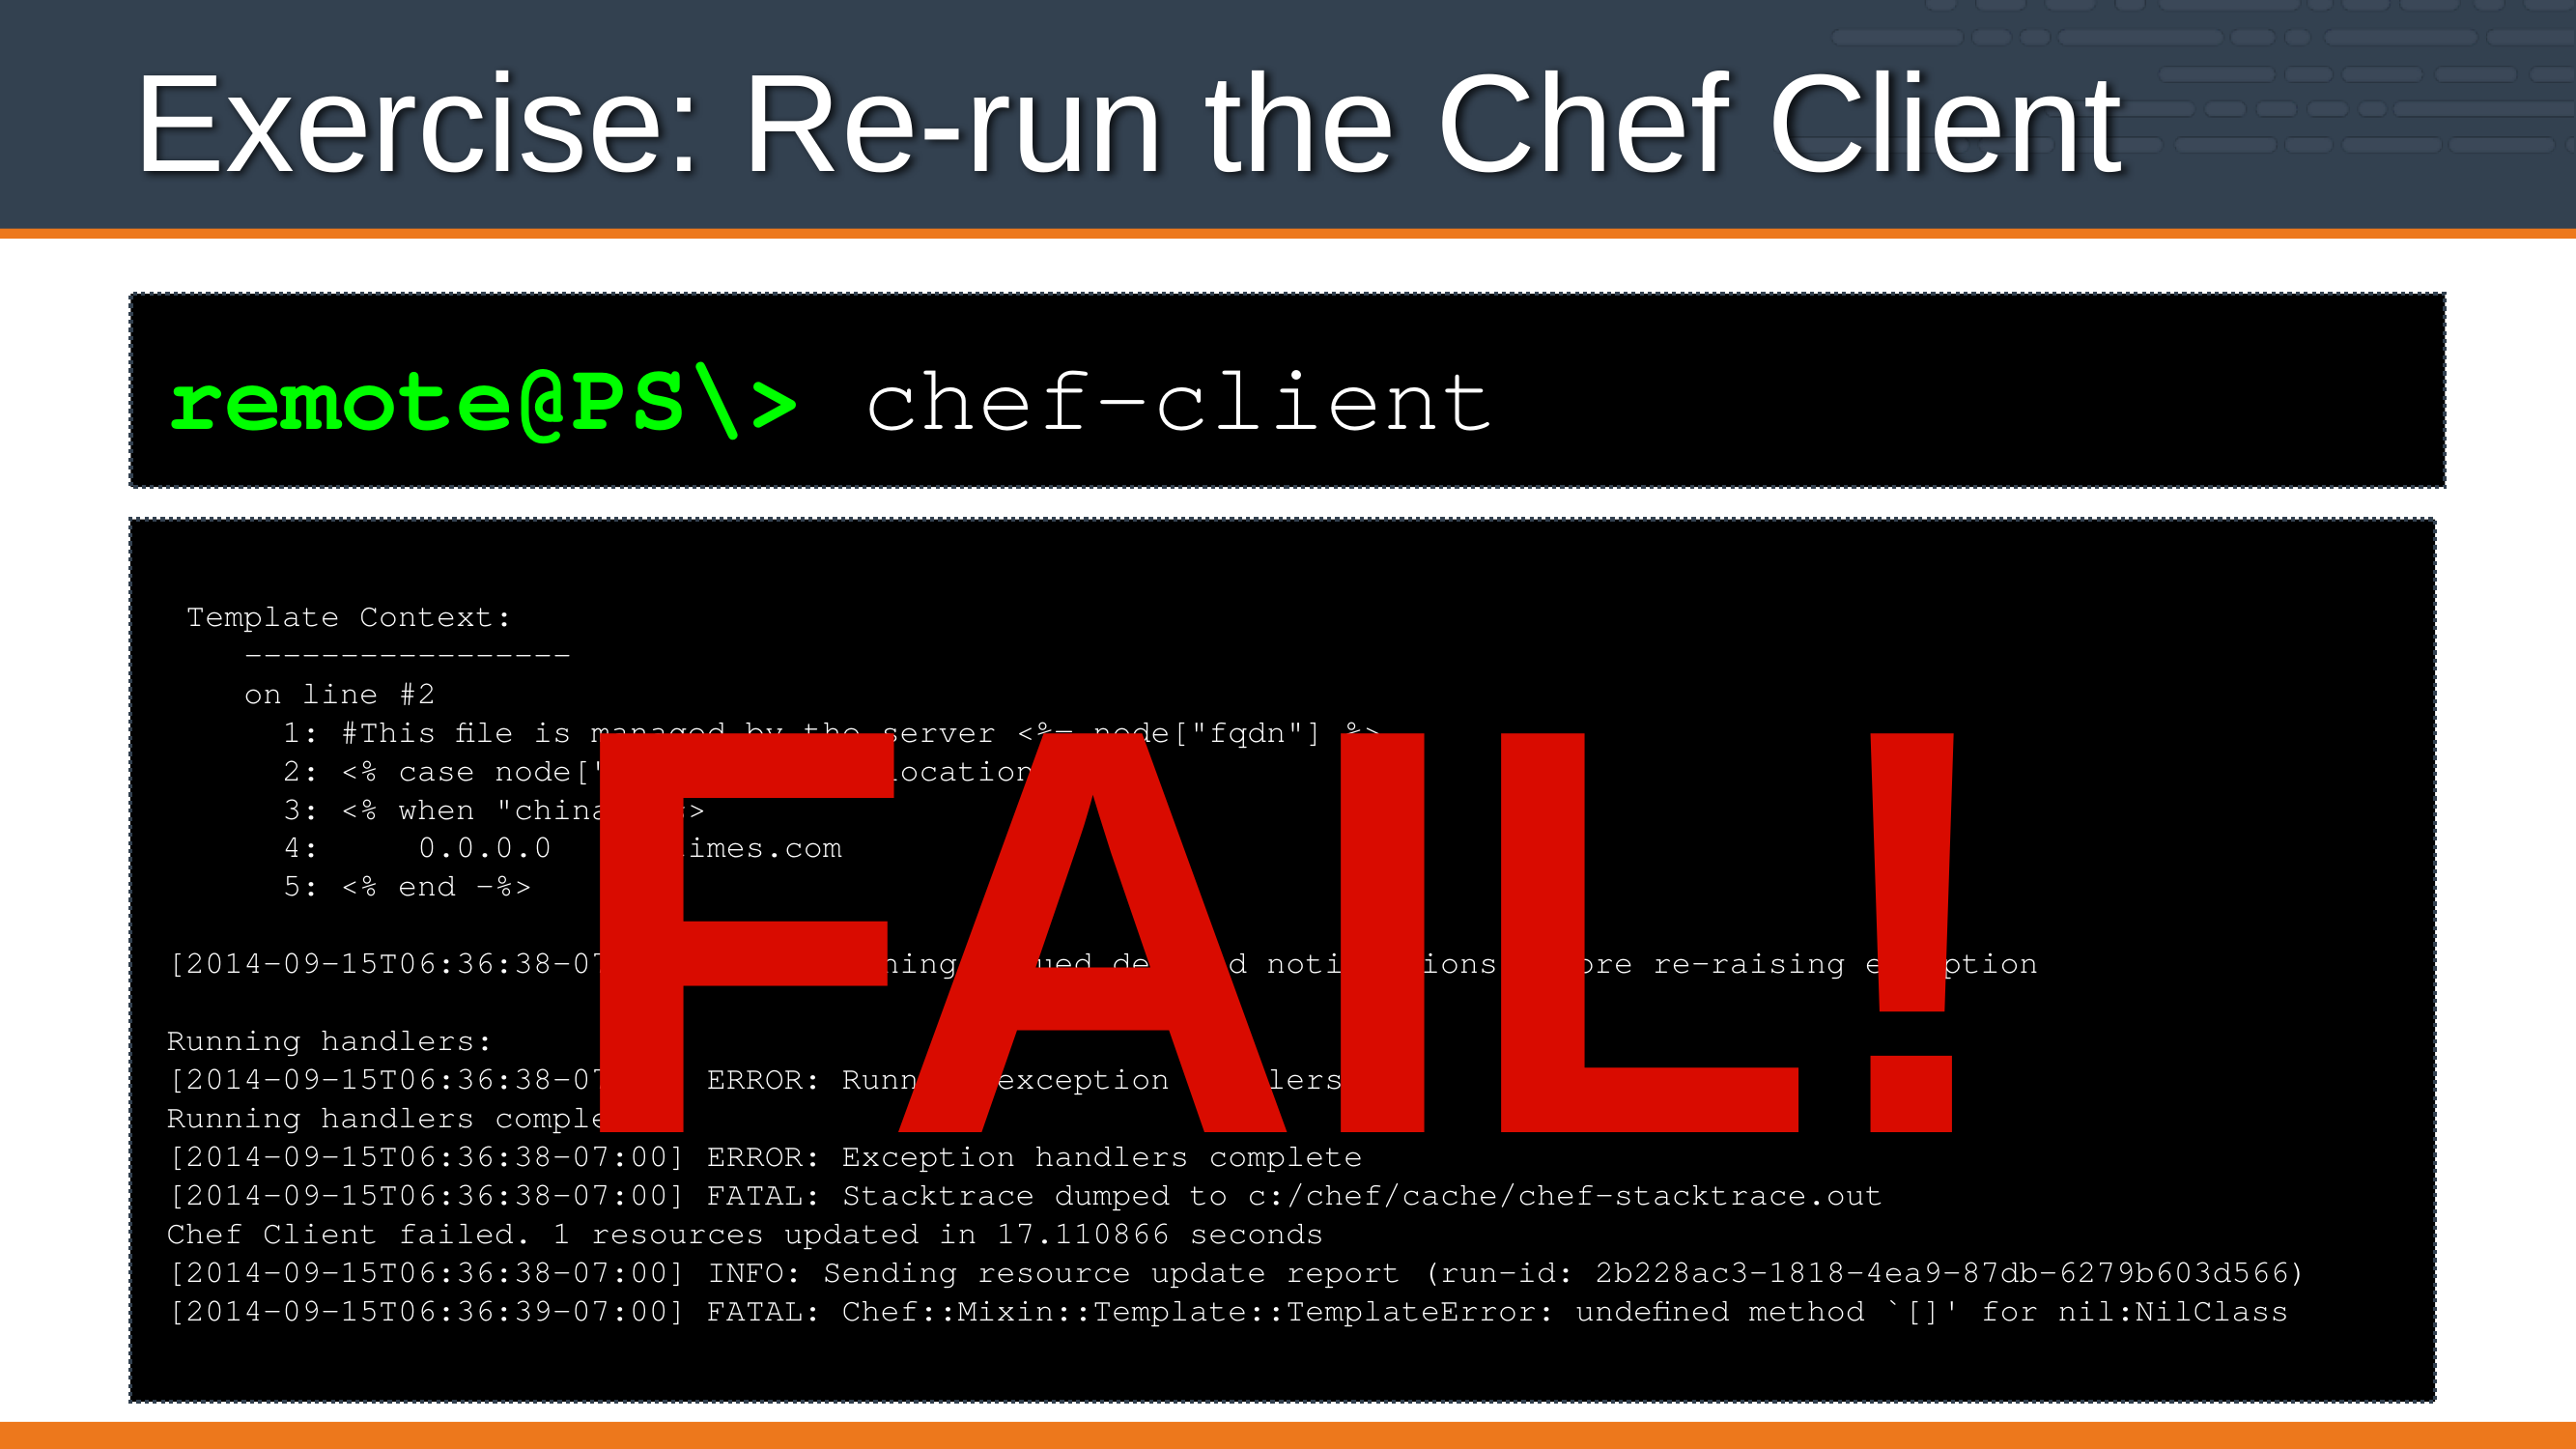

# Exercise: Re-run the Chef Client
remote@PS\> chef-client
 Template Context:
    -----------------
    on line #2
      1: #This file is managed by the server <%= node["fqdn"] %>
      2: <% case node["datacenter"]["location"] -%>
      3: <% when "china" -%>
      4:     0.0.0.0    nytimes.com
      5: <% end -%>

[2014-09-15T06:36:38-07:00] INFO: Running queued delayed notifications before re-raising exception

Running handlers:
[2014-09-15T06:36:38-07:00] ERROR: Running exception handlers
Running handlers complete
[2014-09-15T06:36:38-07:00] ERROR: Exception handlers complete
[2014-09-15T06:36:38-07:00] FATAL: Stacktrace dumped to c:/chef/cache/chef-stacktrace.out
Chef Client failed. 1 resources updated in 17.110866 seconds
[2014-09-15T06:36:38-07:00] INFO: Sending resource update report (run-id: 2b228ac3-1818-4ea9-87db-6279b603d566)
[2014-09-15T06:36:39-07:00] FATAL: Chef::Mixin::Template::TemplateError: undefined method `[]' for nil:NilClass
FAIL!